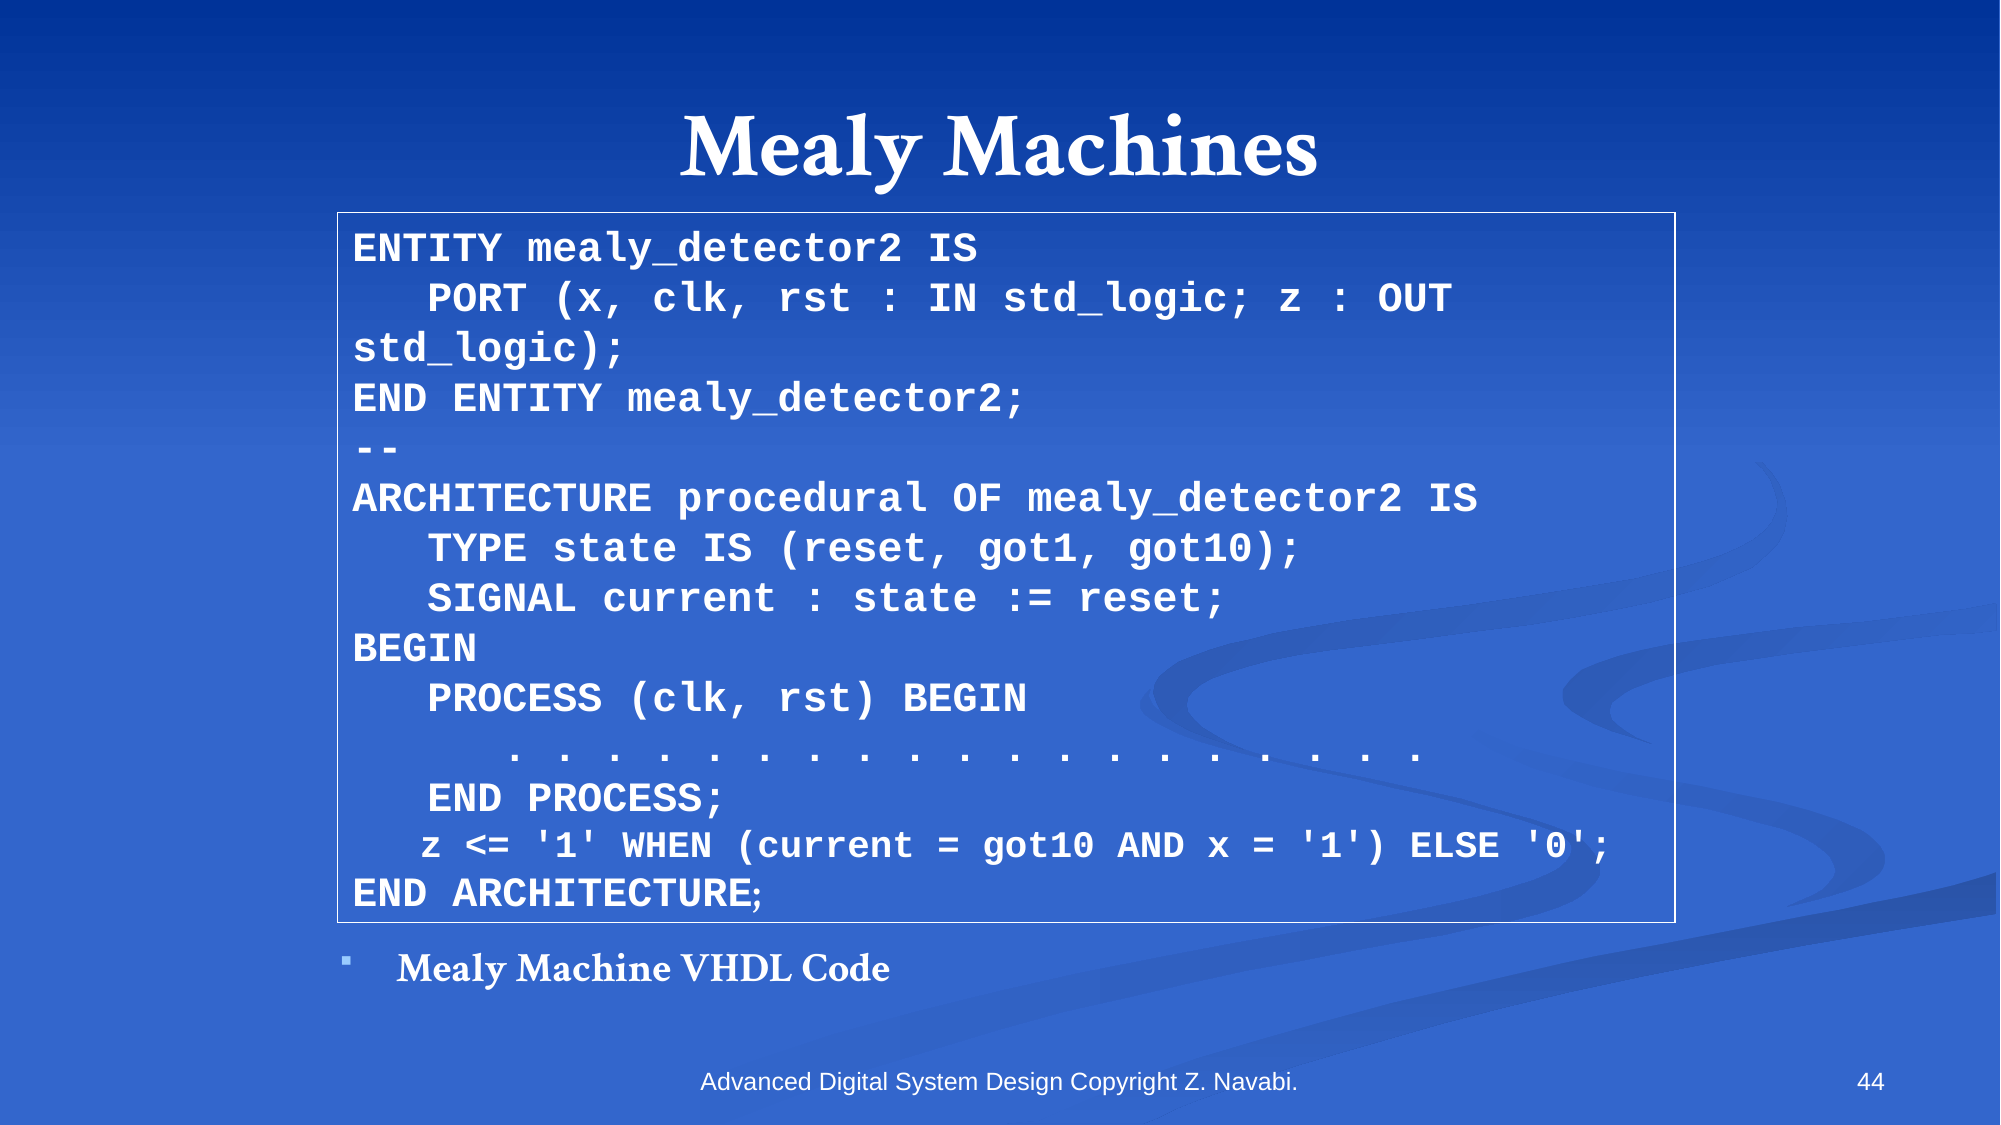

# Mealy Machines
ENTITY mealy_detector2 IS
   PORT (x, clk, rst : IN std_logic; z : OUT std_logic);
END ENTITY mealy_detector2;
--
ARCHITECTURE procedural OF mealy_detector2 IS
   TYPE state IS (reset, got1, got10);
   SIGNAL current : state := reset;
BEGIN
   PROCESS (clk, rst) BEGIN
	. . . . . . . . . . . . . . . . . . .
   END PROCESS;
   z <= '1' WHEN (current = got10 AND x = '1') ELSE '0';
END ARCHITECTURE;
Mealy Machine VHDL Code
Advanced Digital System Design Copyright Z. Navabi.
44